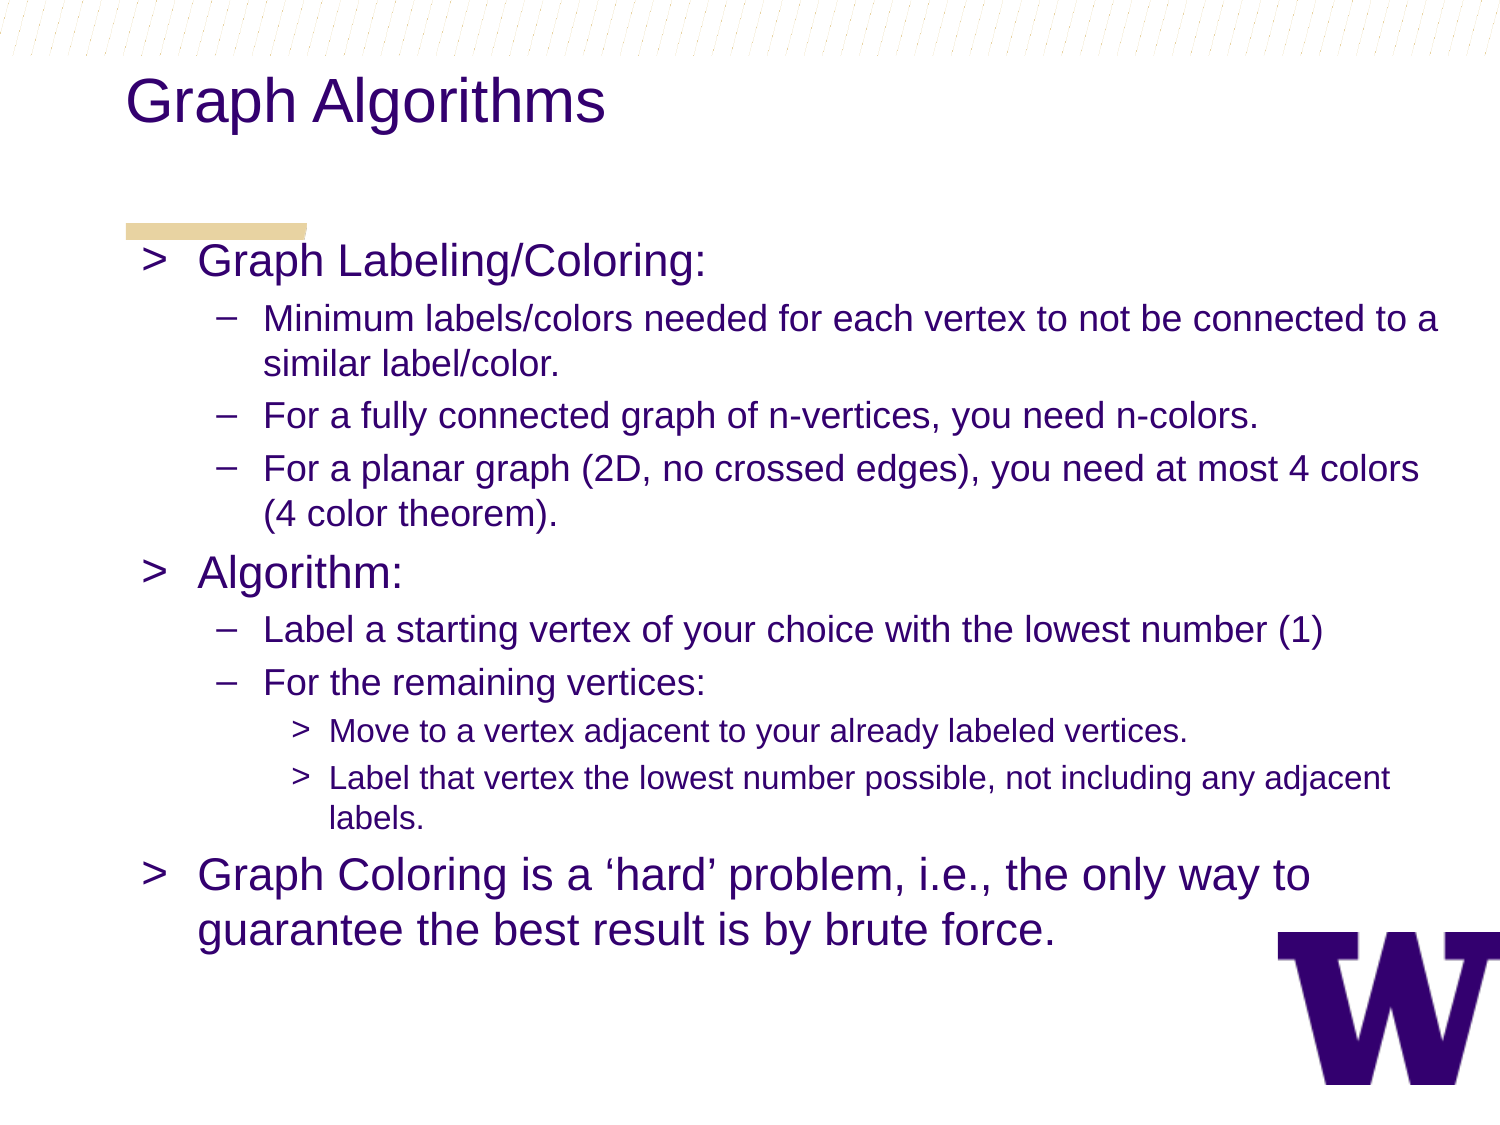

Graph Algorithms
Graph Labeling/Coloring:
Minimum labels/colors needed for each vertex to not be connected to a similar label/color.
For a fully connected graph of n-vertices, you need n-colors.
For a planar graph (2D, no crossed edges), you need at most 4 colors (4 color theorem).
Algorithm:
Label a starting vertex of your choice with the lowest number (1)
For the remaining vertices:
Move to a vertex adjacent to your already labeled vertices.
Label that vertex the lowest number possible, not including any adjacent labels.
Graph Coloring is a ‘hard’ problem, i.e., the only way to guarantee the best result is by brute force.